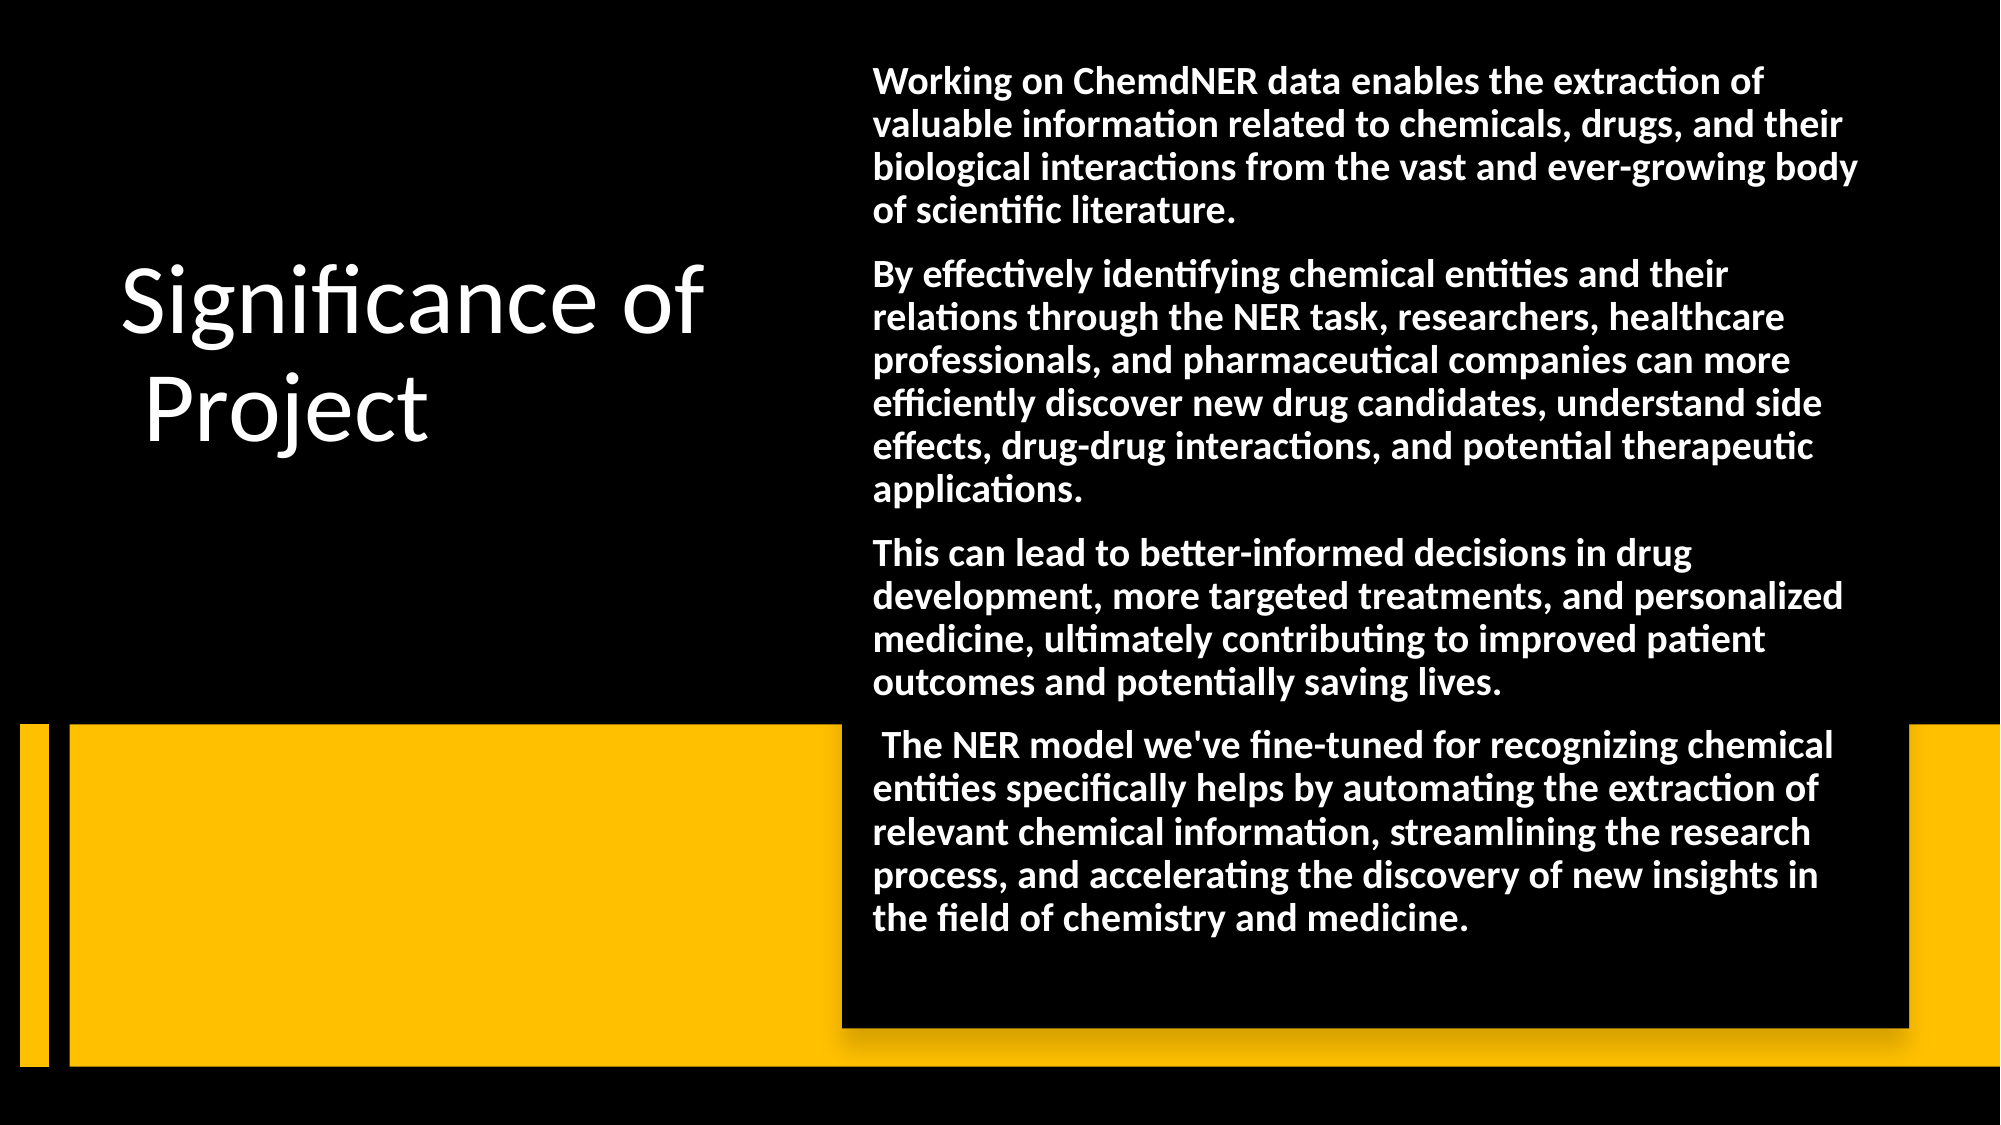

Working on ChemdNER data enables the extraction of valuable information related to chemicals, drugs, and their biological interactions from the vast and ever-growing body of scientific literature.
By effectively identifying chemical entities and their relations through the NER task, researchers, healthcare professionals, and pharmaceutical companies can more efficiently discover new drug candidates, understand side effects, drug-drug interactions, and potential therapeutic applications.
This can lead to better-informed decisions in drug development, more targeted treatments, and personalized medicine, ultimately contributing to improved patient outcomes and potentially saving lives.
 The NER model we've fine-tuned for recognizing chemical entities specifically helps by automating the extraction of relevant chemical information, streamlining the research process, and accelerating the discovery of new insights in the field of chemistry and medicine.

# Significance of  Project